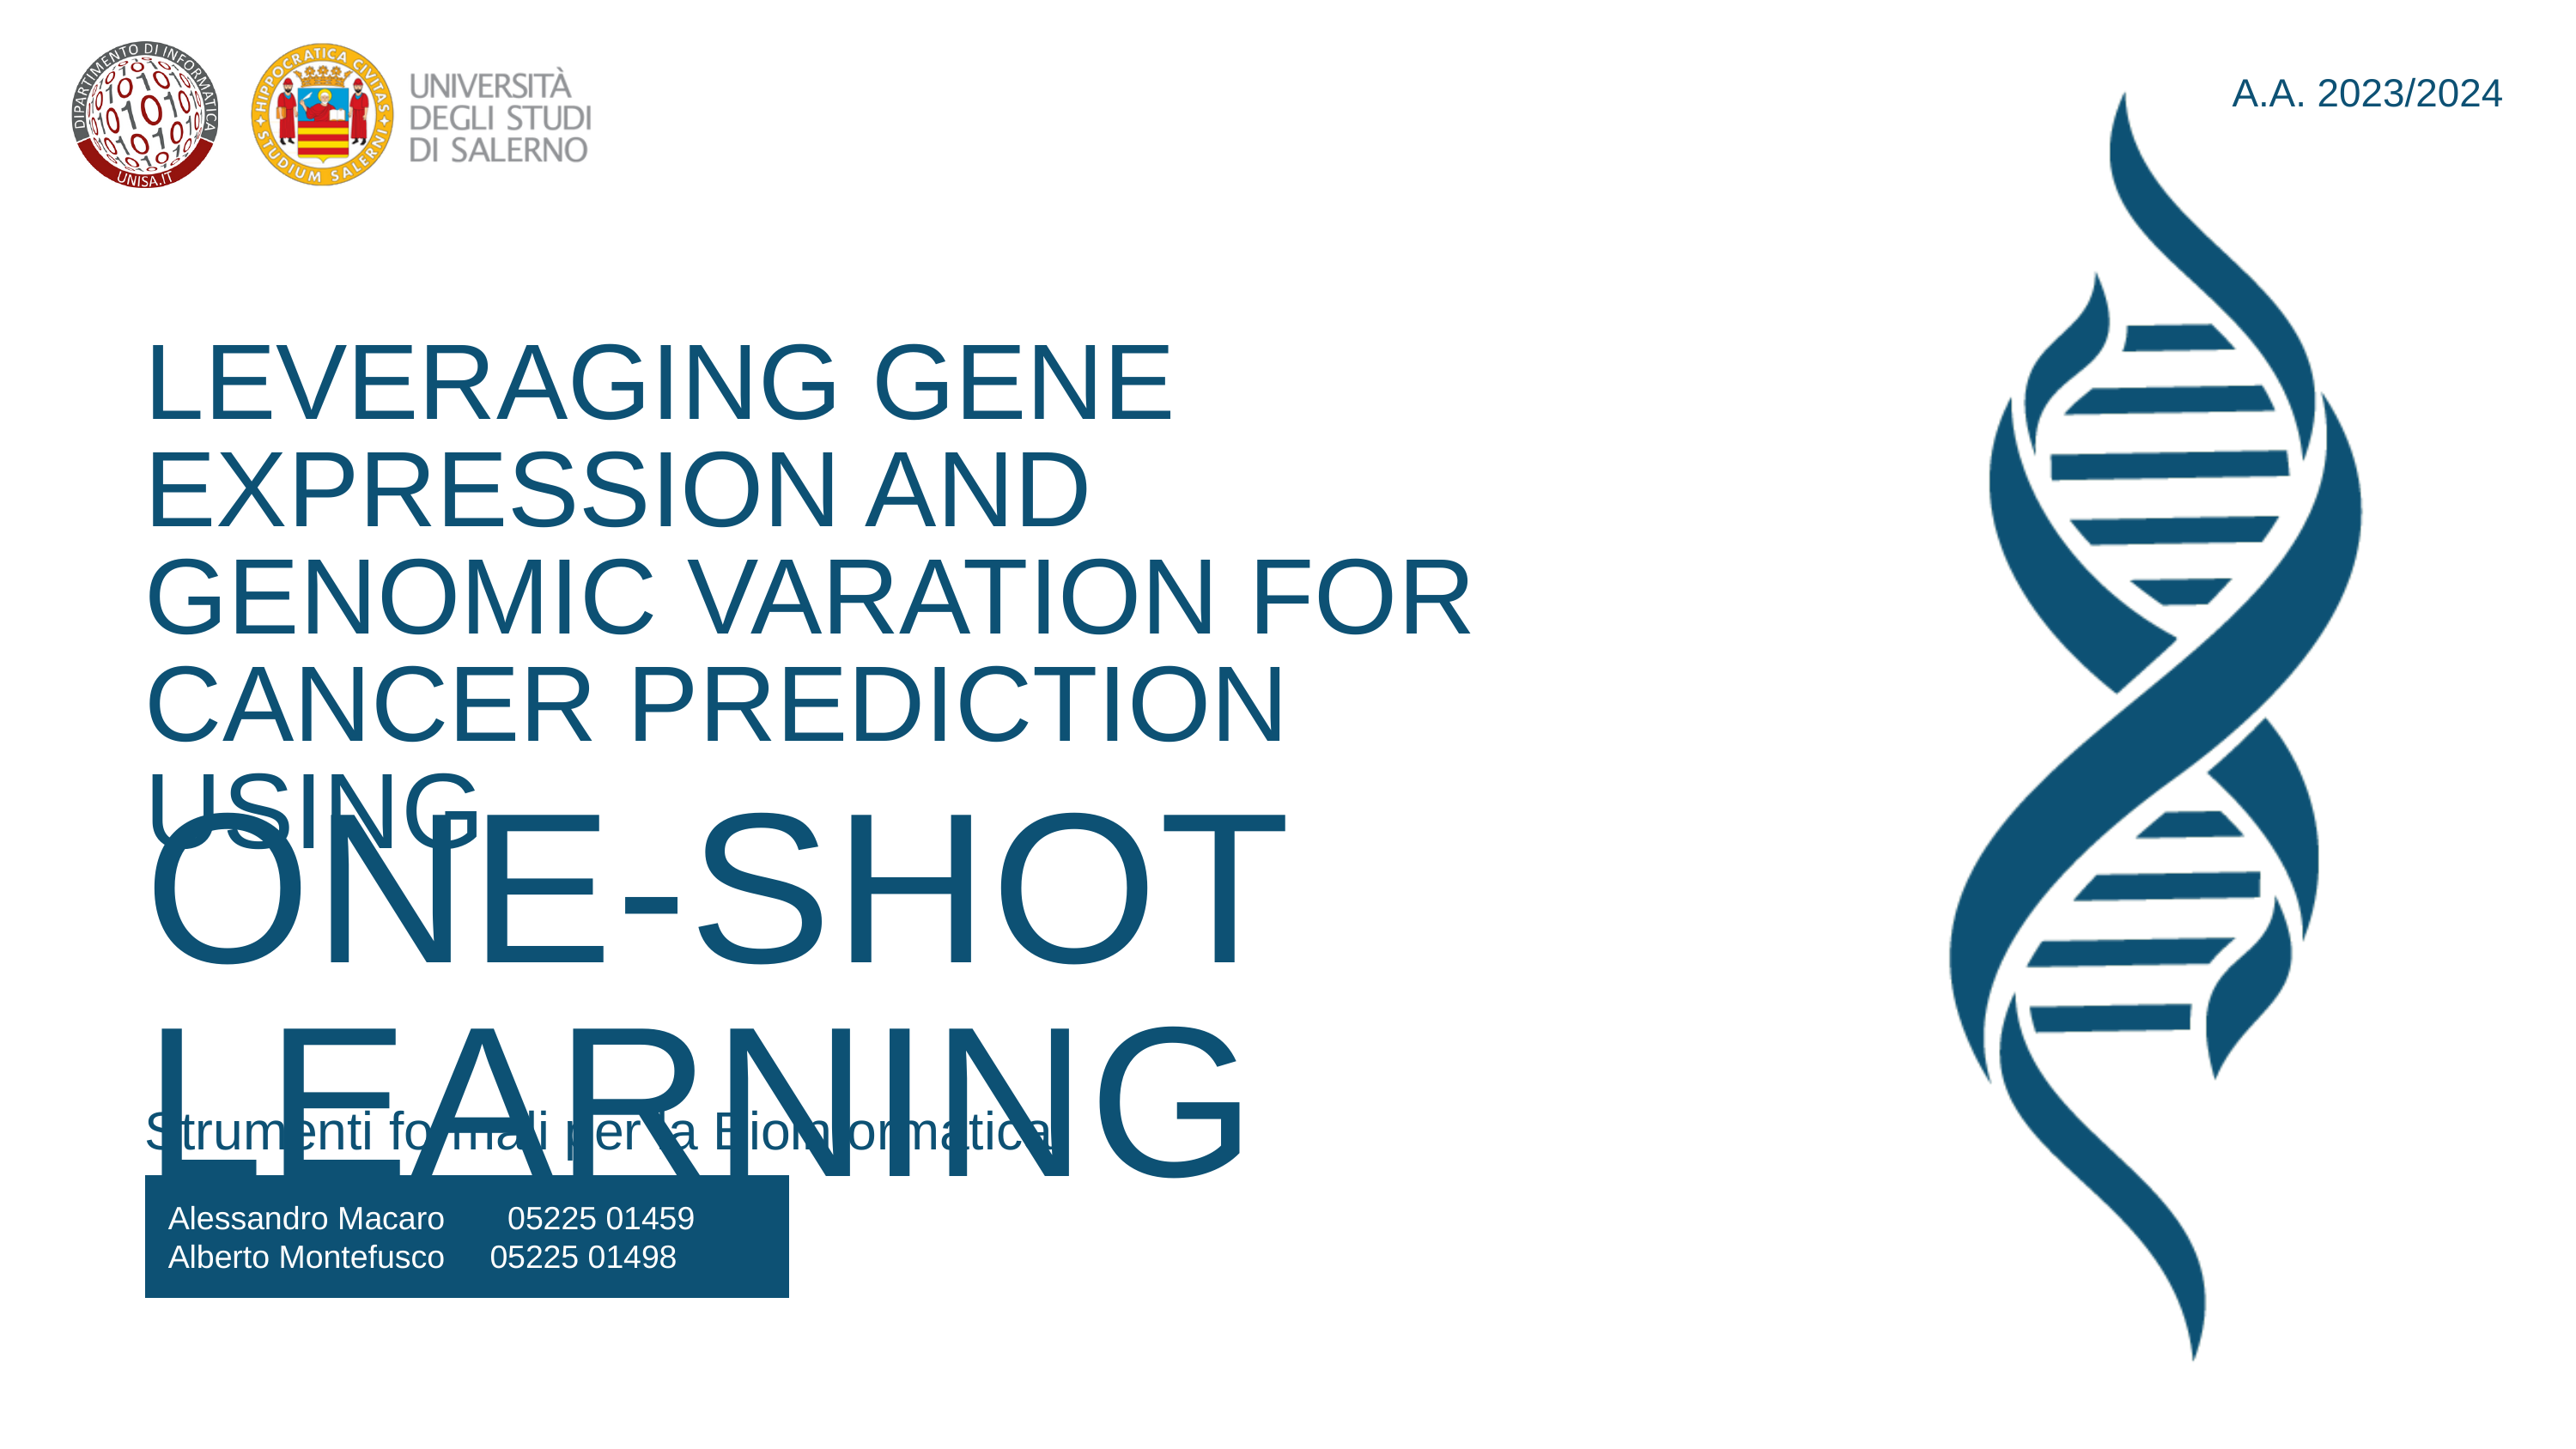

A.A. 2023/2024
LEVERAGING GENE EXPRESSION AND GENOMIC VARATION FOR CANCER PREDICTION USING
ONE-SHOT LEARNING
Strumenti formali per la Bioinformatica

Alessandro Macaro       05225 01459
Alberto Montefusco     05225 01498